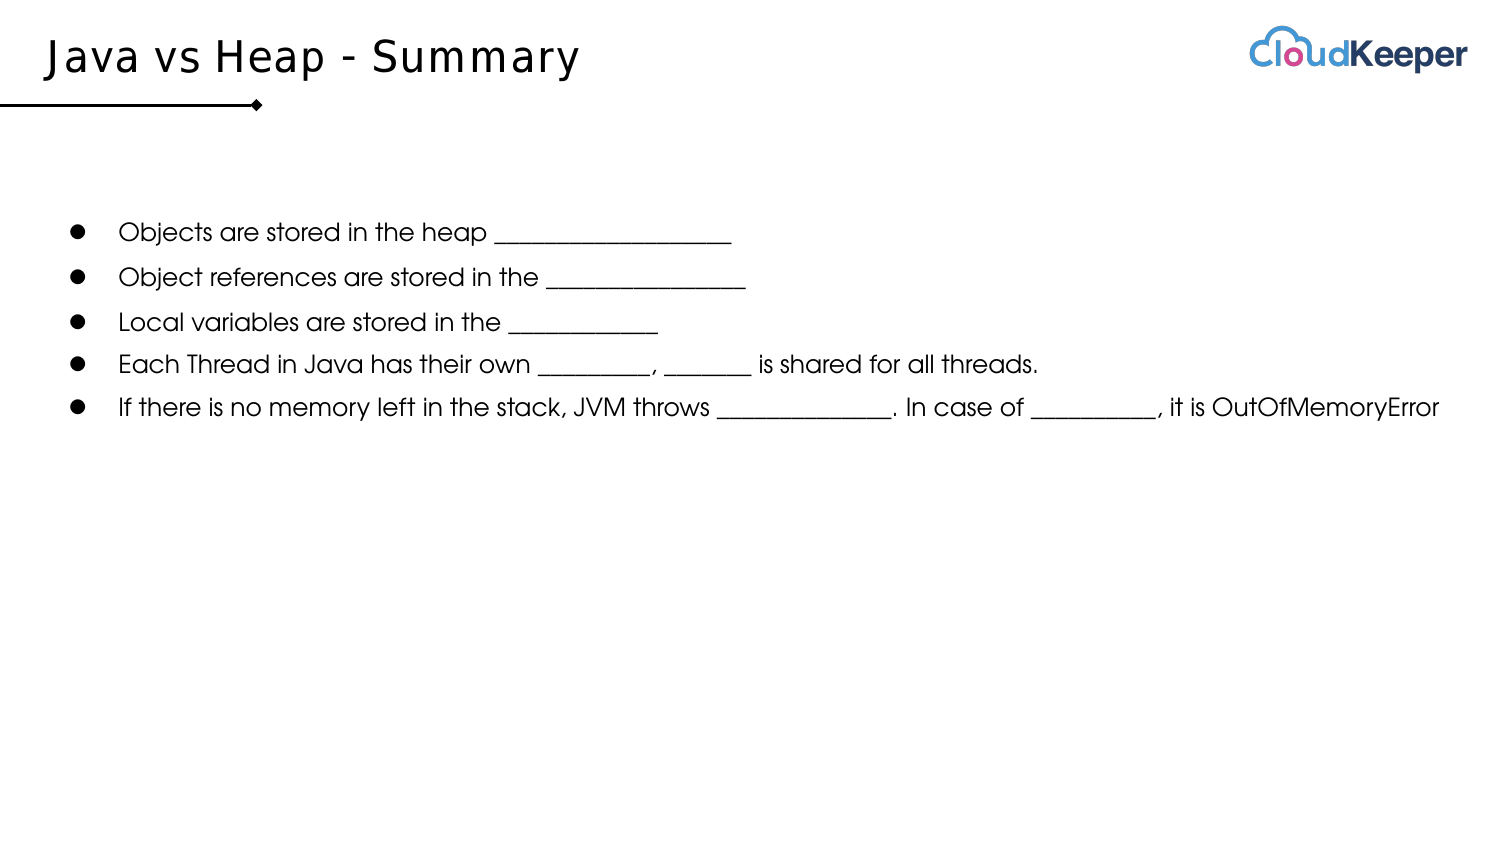

# Java vs Heap - Summary

Objects are stored in the heap ___________________
Object references are stored in the ________________
Local variables are stored in the ____________
Each Thread in Java has their own _________, _______ is shared for all threads.
If there is no memory left in the stack, JVM throws ______________. In case of __________, it is OutOfMemoryError